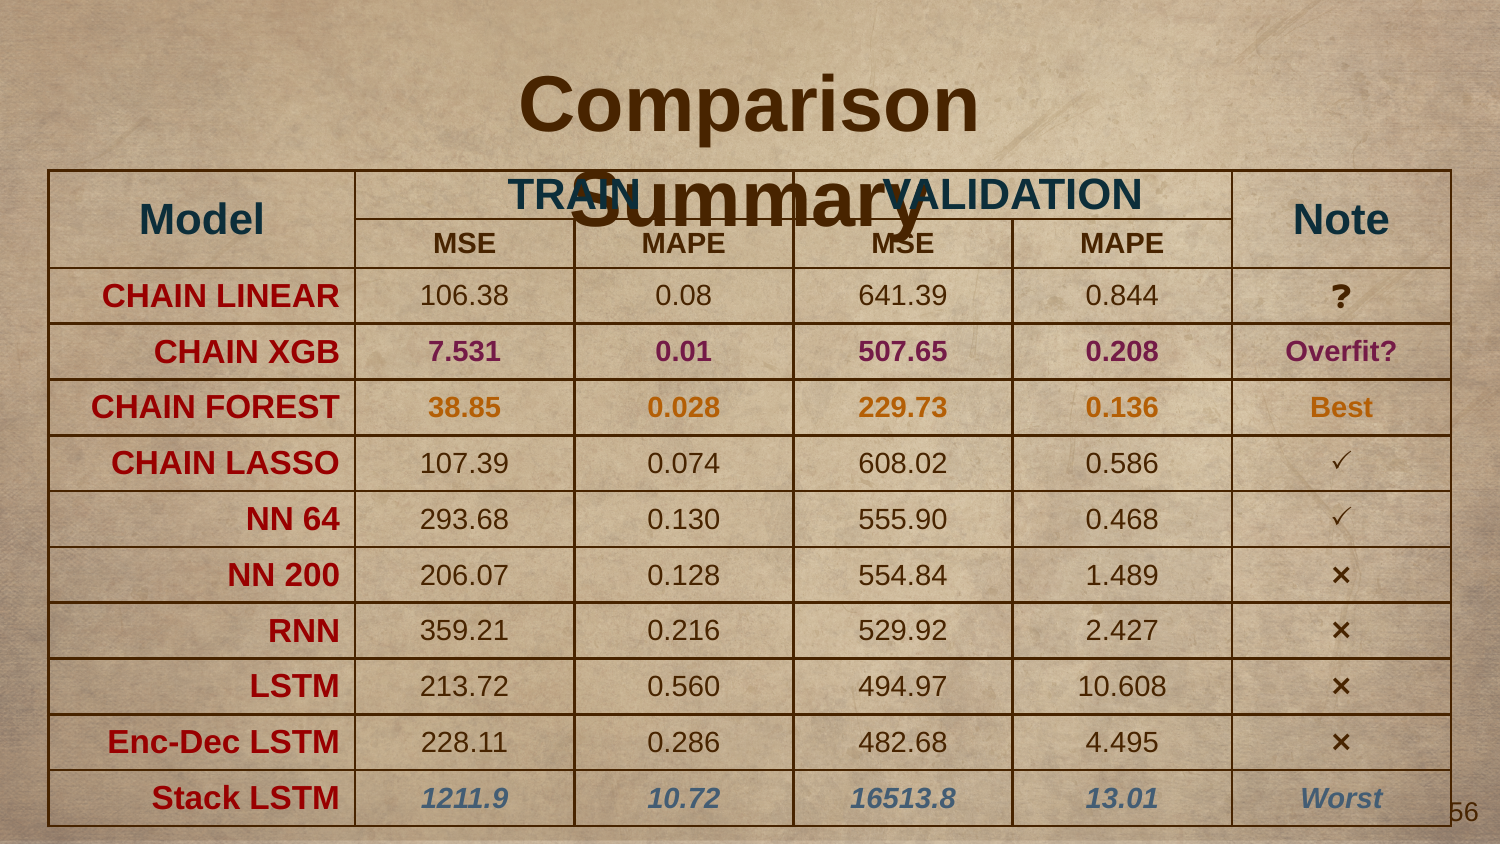

# Comparison Summary
| Model | TRAIN |  | VALIDATION |  | Note |
| --- | --- | --- | --- | --- | --- |
|  | MSE | MAPE | MSE | MAPE |  |
| CHAIN LINEAR | 106.38 | 0.08 | 641.39 | 0.844 | ❓ |
| CHAIN XGB | 7.531 | 0.01 | 507.65 | 0.208 | Overfit? |
| CHAIN FOREST | 38.85 | 0.028 | 229.73 | 0.136 | Best |
| CHAIN LASSO | 107.39 | 0.074 | 608.02 | 0.586 | 🗸 |
| NN 64 | 293.68 | 0.130 | 555.90 | 0.468 | 🗸 |
| NN 200 | 206.07 | 0.128 | 554.84 | 1.489 | ❌ |
| RNN | 359.21 | 0.216 | 529.92 | 2.427 | ❌ |
| LSTM | 213.72 | 0.560 | 494.97 | 10.608 | ❌ |
| Enc-Dec LSTM | 228.11 | 0.286 | 482.68 | 4.495 | ❌ |
| Stack LSTM | 1211.9 | 10.72 | 16513.8 | 13.01 | Worst |
56